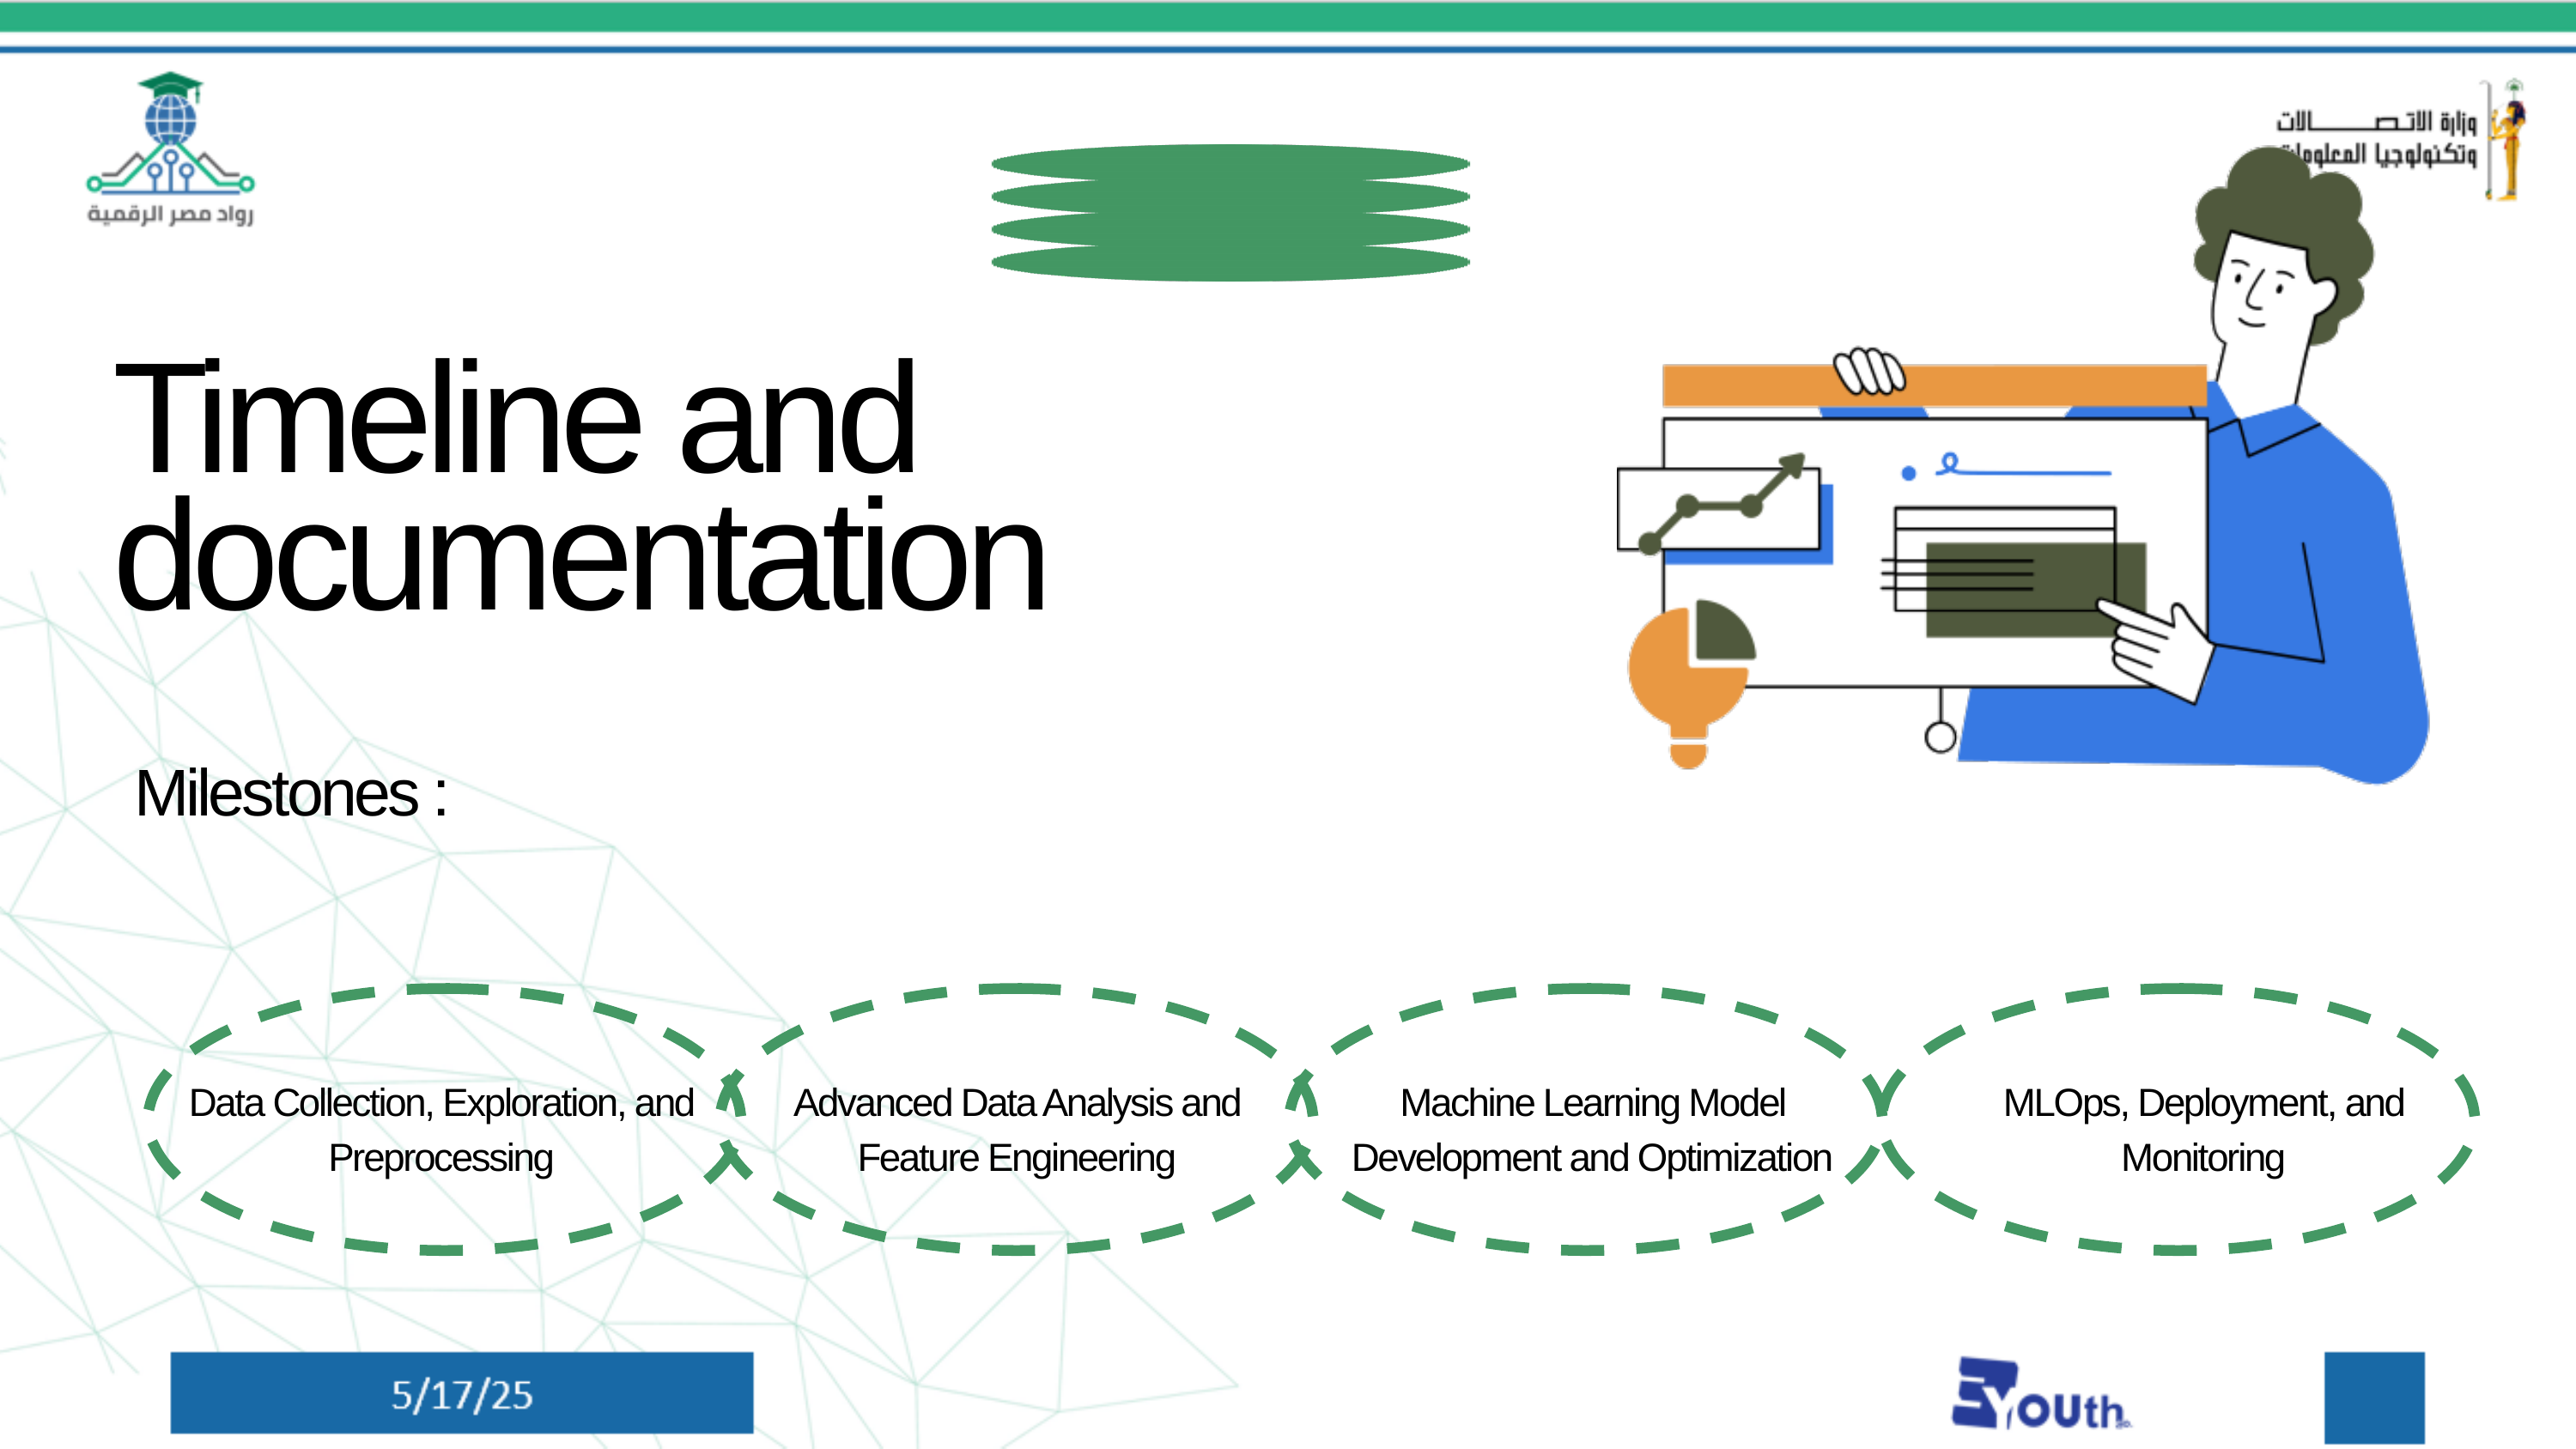

Timeline and documentation
Milestones :

Data Collection, Exploration, and Preprocessing
Advanced Data Analysis and Feature Engineering
Machine Learning Model Development and Optimization
MLOps, Deployment, and Monitoring